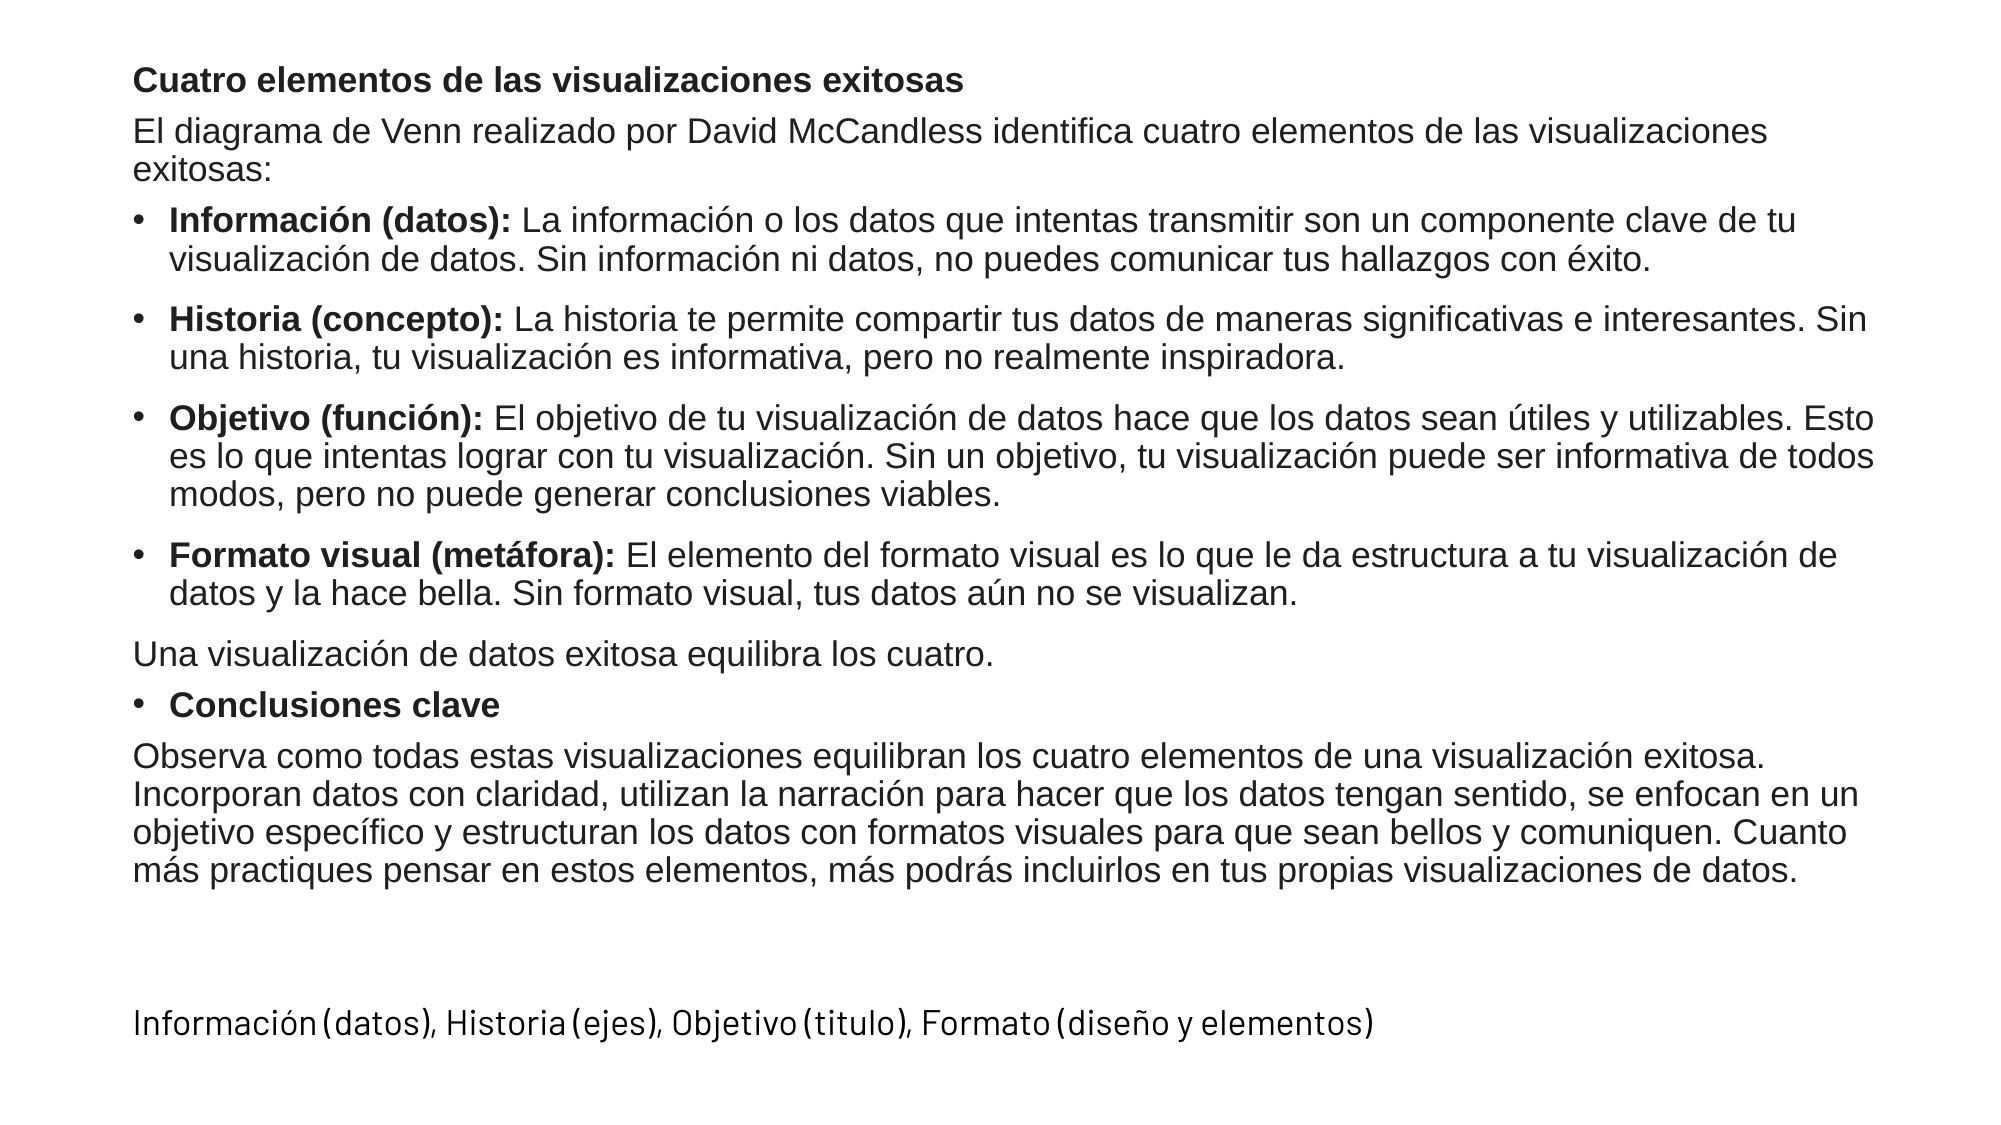

Cuatro elementos de las visualizaciones exitosas
El diagrama de Venn realizado por David McCandless identifica cuatro elementos de las visualizaciones exitosas:
Información (datos): La información o los datos que intentas transmitir son un componente clave de tu visualización de datos. Sin información ni datos, no puedes comunicar tus hallazgos con éxito.
Historia (concepto): La historia te permite compartir tus datos de maneras significativas e interesantes. Sin una historia, tu visualización es informativa, pero no realmente inspiradora.
Objetivo (función): El objetivo de tu visualización de datos hace que los datos sean útiles y utilizables. Esto es lo que intentas lograr con tu visualización. Sin un objetivo, tu visualización puede ser informativa de todos modos, pero no puede generar conclusiones viables.
Formato visual (metáfora): El elemento del formato visual es lo que le da estructura a tu visualización de datos y la hace bella. Sin formato visual, tus datos aún no se visualizan.
Una visualización de datos exitosa equilibra los cuatro.
Conclusiones clave
Observa como todas estas visualizaciones equilibran los cuatro elementos de una visualización exitosa. Incorporan datos con claridad, utilizan la narración para hacer que los datos tengan sentido, se enfocan en un objetivo específico y estructuran los datos con formatos visuales para que sean bellos y comuniquen. Cuanto más practiques pensar en estos elementos, más podrás incluirlos en tus propias visualizaciones de datos.

Información (datos), Historia (ejes), Objetivo (titulo), Formato (diseño y elementos)